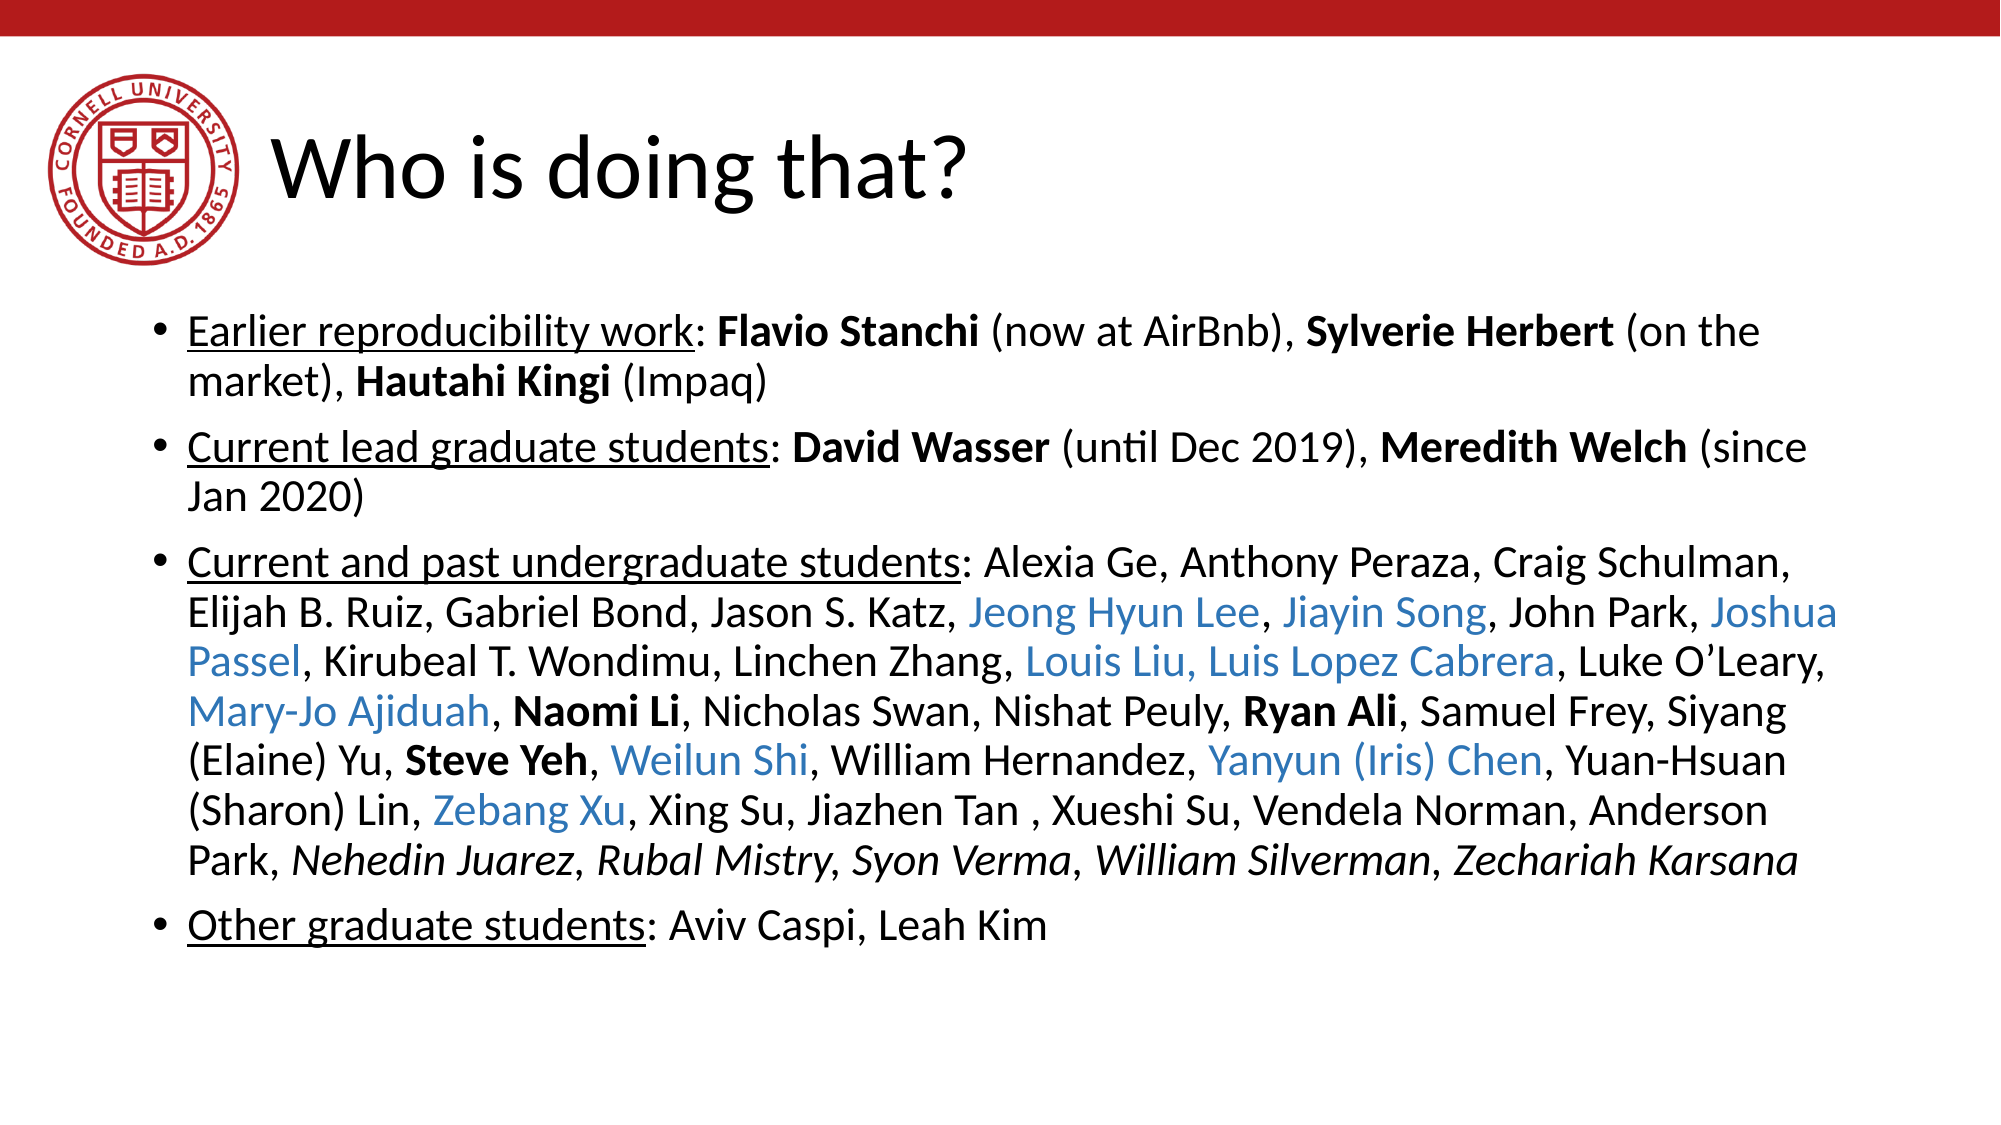

# Who is doing that?
Earlier reproducibility work: Flavio Stanchi (now at AirBnb), Sylverie Herbert (on the market), Hautahi Kingi (Impaq)
Current lead graduate students: David Wasser (until Dec 2019), Meredith Welch (since Jan 2020)
Current and past undergraduate students: Alexia Ge, Anthony Peraza, Craig Schulman, Elijah B. Ruiz, Gabriel Bond, Jason S. Katz, Jeong Hyun Lee, Jiayin Song, John Park, Joshua Passel, Kirubeal T. Wondimu, Linchen Zhang, Louis Liu, Luis Lopez Cabrera, Luke O’Leary, Mary-Jo Ajiduah, Naomi Li, Nicholas Swan, Nishat Peuly, Ryan Ali, Samuel Frey, Siyang (Elaine) Yu, Steve Yeh, Weilun Shi, William Hernandez, Yanyun (Iris) Chen, Yuan-Hsuan (Sharon) Lin, Zebang Xu, Xing Su, Jiazhen Tan , Xueshi Su, Vendela Norman, Anderson Park, Nehedin Juarez, Rubal Mistry, Syon Verma, William Silverman, Zechariah Karsana
Other graduate students: Aviv Caspi, Leah Kim